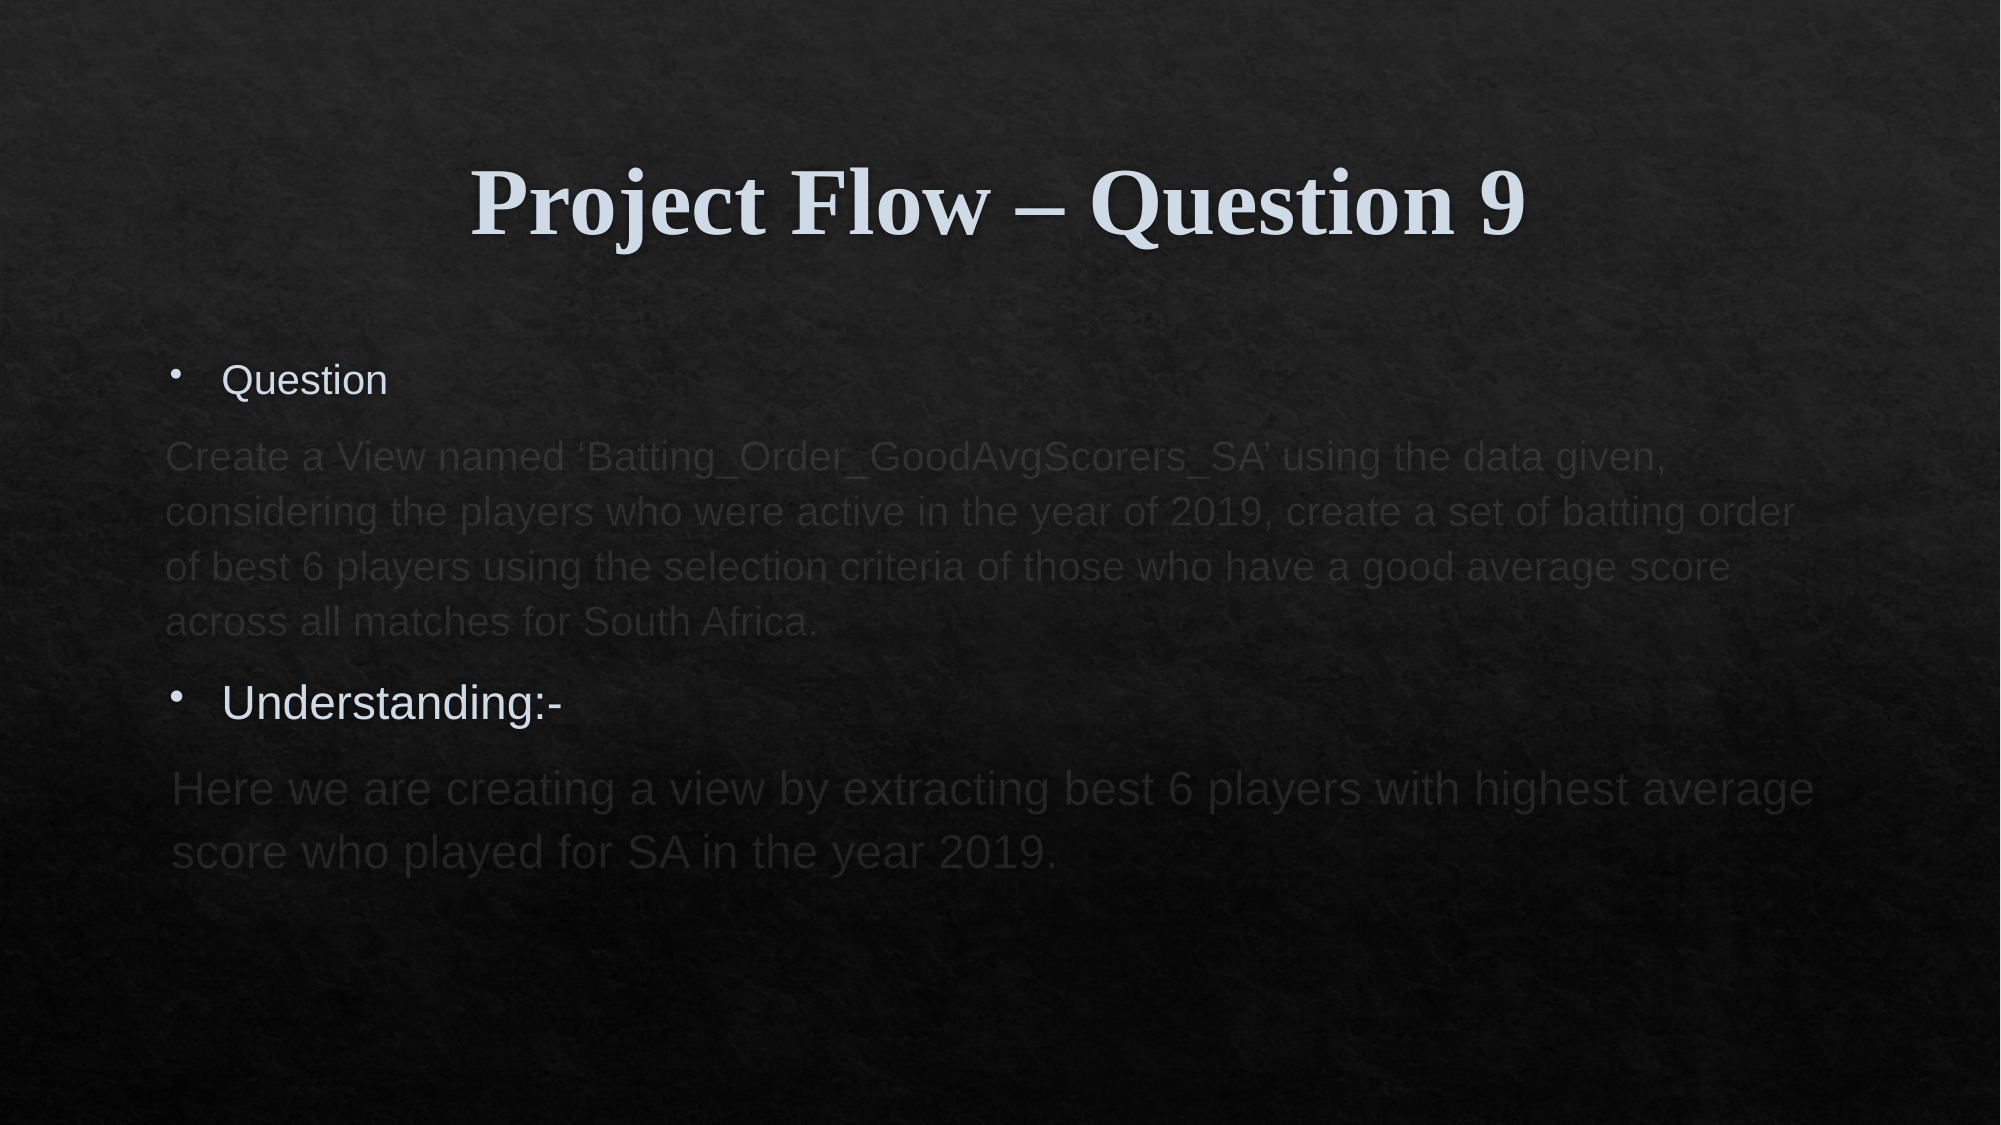

# Project Flow – Question 9
Question
Create a View named ‘Batting_Order_GoodAvgScorers_SA’ using the data given, considering the players who were active in the year of 2019, create a set of batting order of best 6 players using the selection criteria of those who have a good average score across all matches for South Africa.
Understanding:-
Here we are creating a view by extracting best 6 players with highest average score who played for SA in the year 2019.